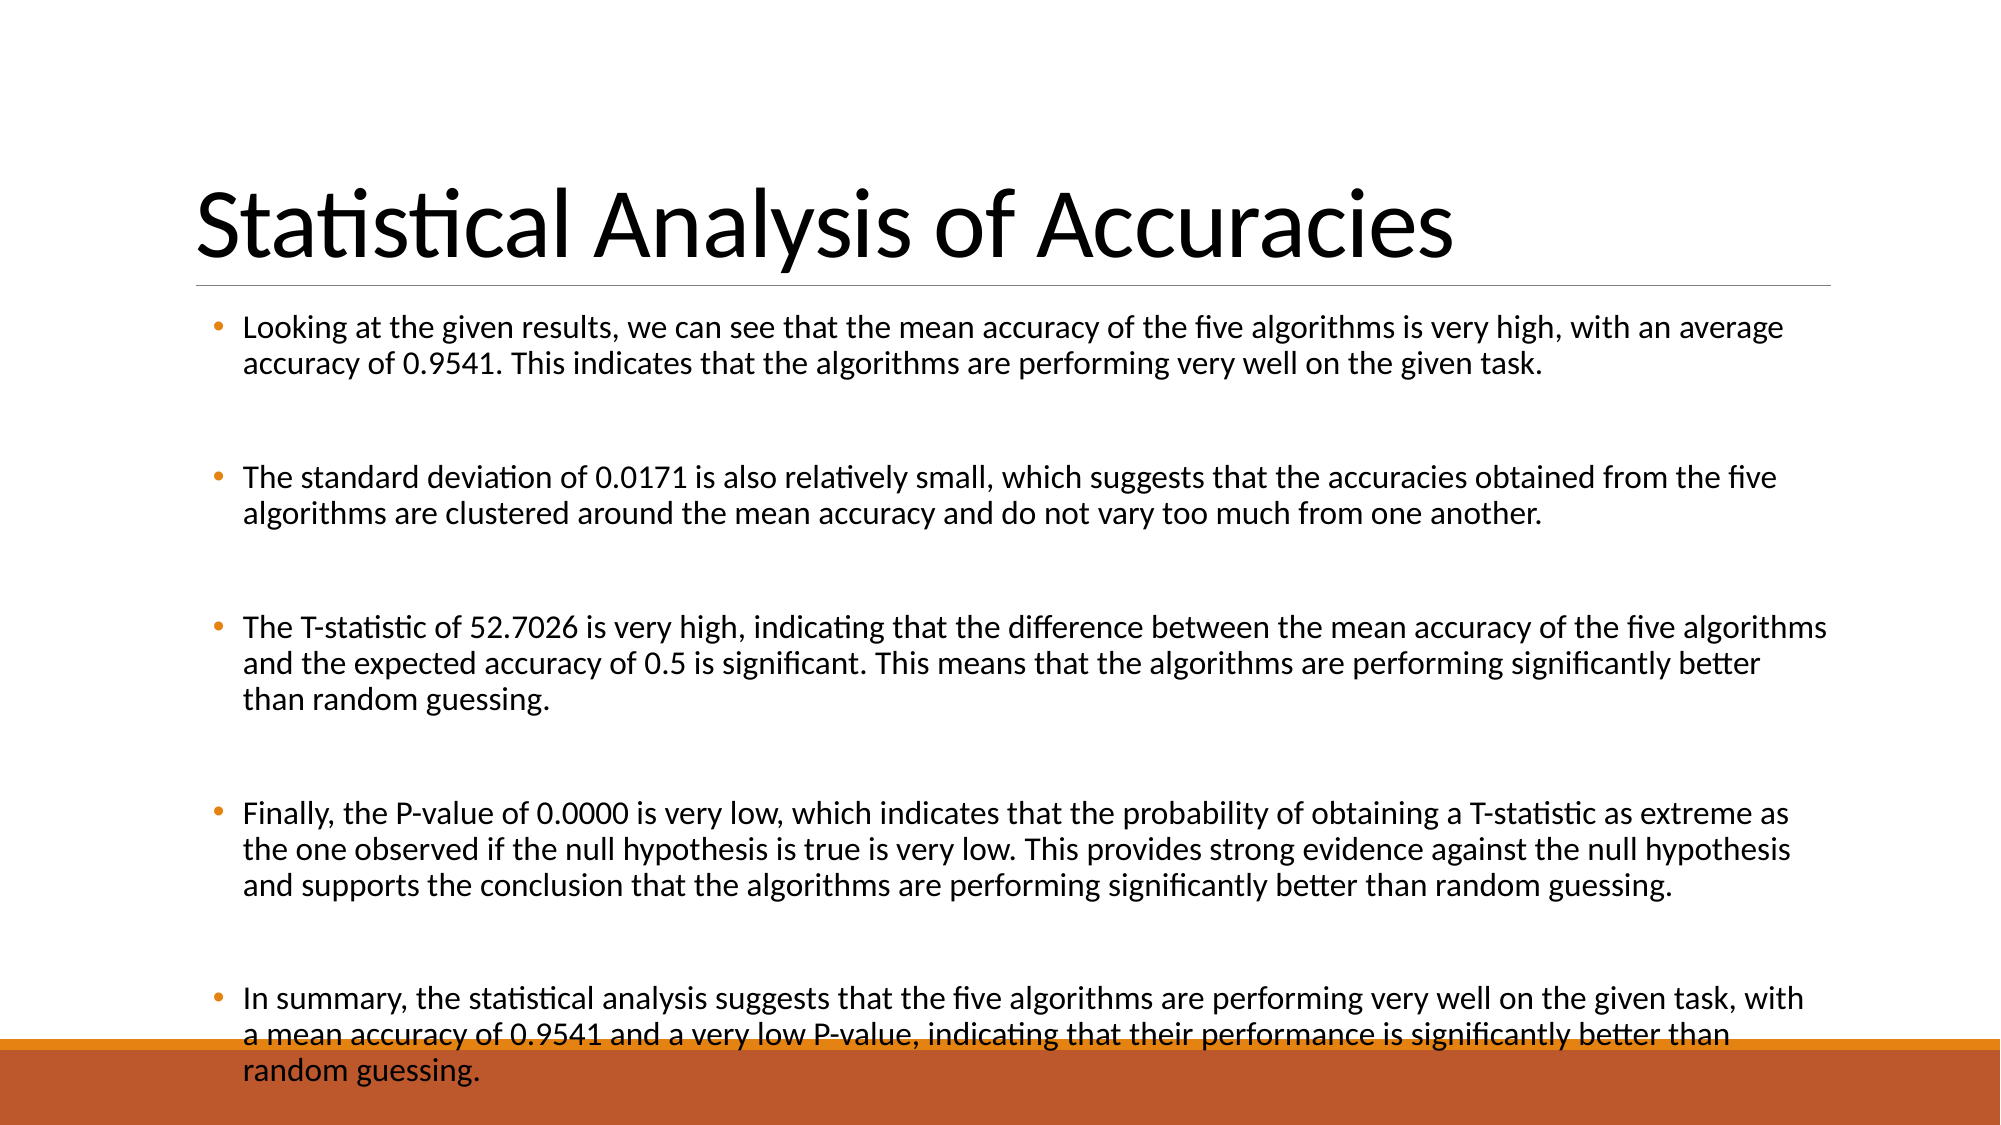

# Statistical Analysis of Accuracies
Looking at the given results, we can see that the mean accuracy of the five algorithms is very high, with an average accuracy of 0.9541. This indicates that the algorithms are performing very well on the given task.

The standard deviation of 0.0171 is also relatively small, which suggests that the accuracies obtained from the five algorithms are clustered around the mean accuracy and do not vary too much from one another.

The T-statistic of 52.7026 is very high, indicating that the difference between the mean accuracy of the five algorithms and the expected accuracy of 0.5 is significant. This means that the algorithms are performing significantly better than random guessing.

Finally, the P-value of 0.0000 is very low, which indicates that the probability of obtaining a T-statistic as extreme as the one observed if the null hypothesis is true is very low. This provides strong evidence against the null hypothesis and supports the conclusion that the algorithms are performing significantly better than random guessing.

In summary, the statistical analysis suggests that the five algorithms are performing very well on the given task, with a mean accuracy of 0.9541 and a very low P-value, indicating that their performance is significantly better than random guessing.